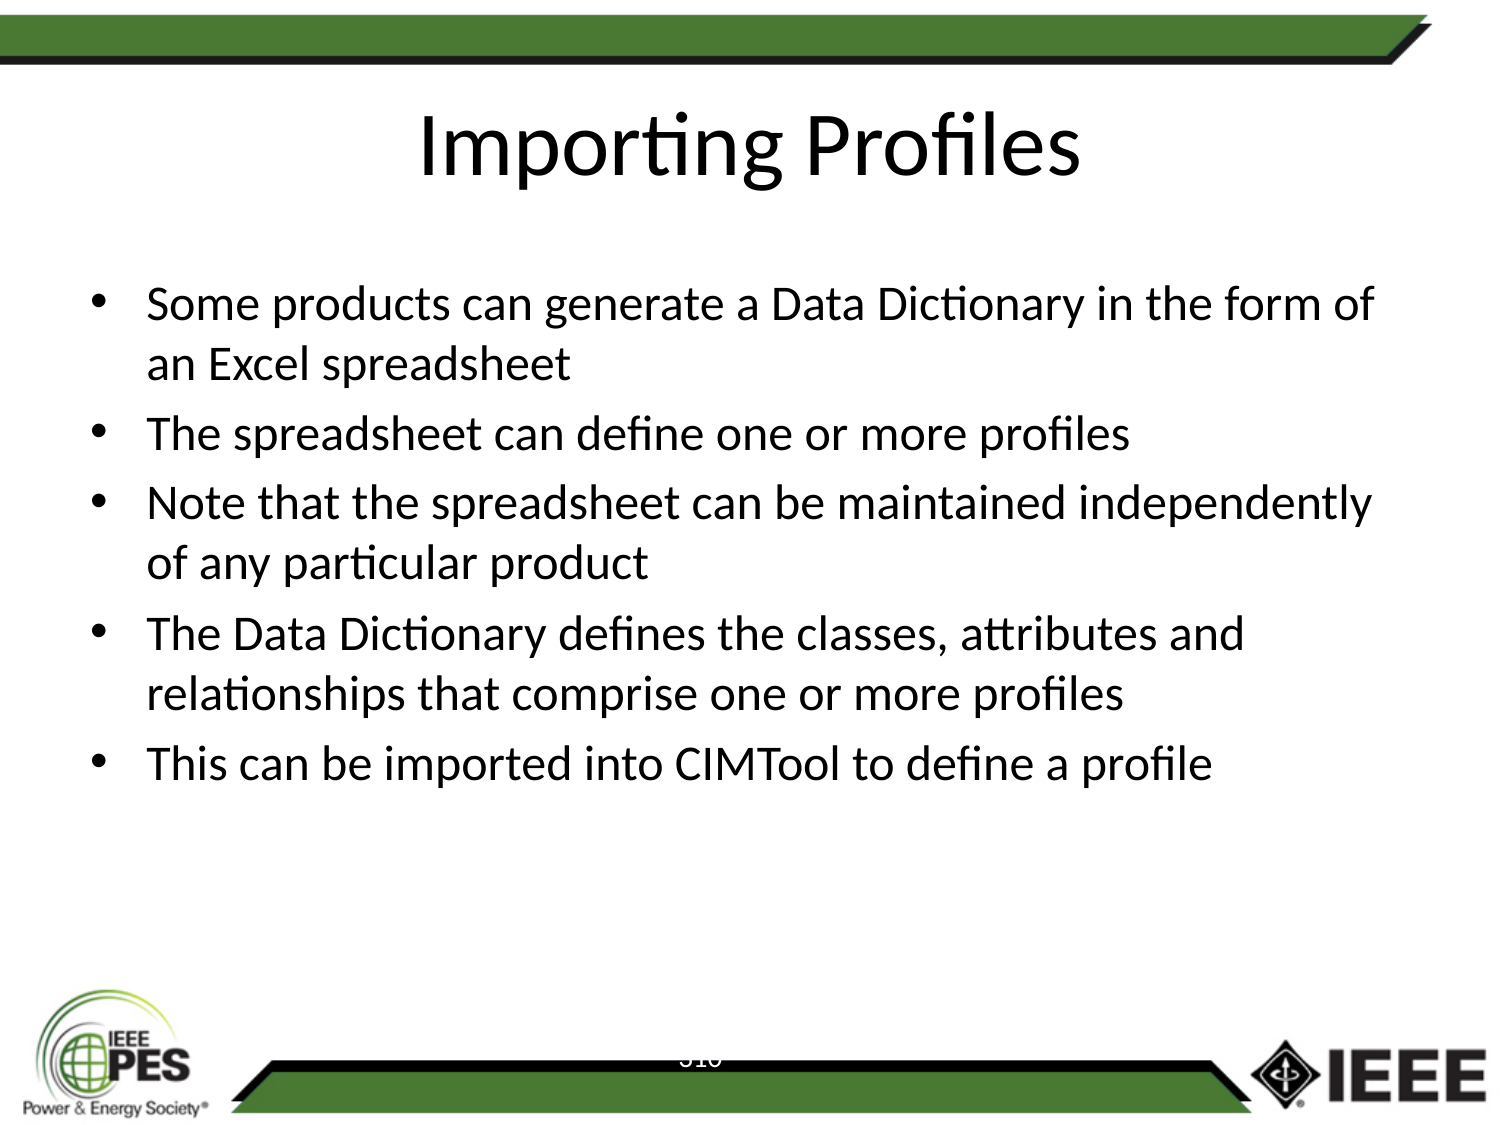

Importing Profiles
Some products can generate a Data Dictionary in the form of an Excel spreadsheet
The spreadsheet can define one or more profiles
Note that the spreadsheet can be maintained independently of any particular product
The Data Dictionary defines the classes, attributes and relationships that comprise one or more profiles
This can be imported into CIMTool to define a profile
310